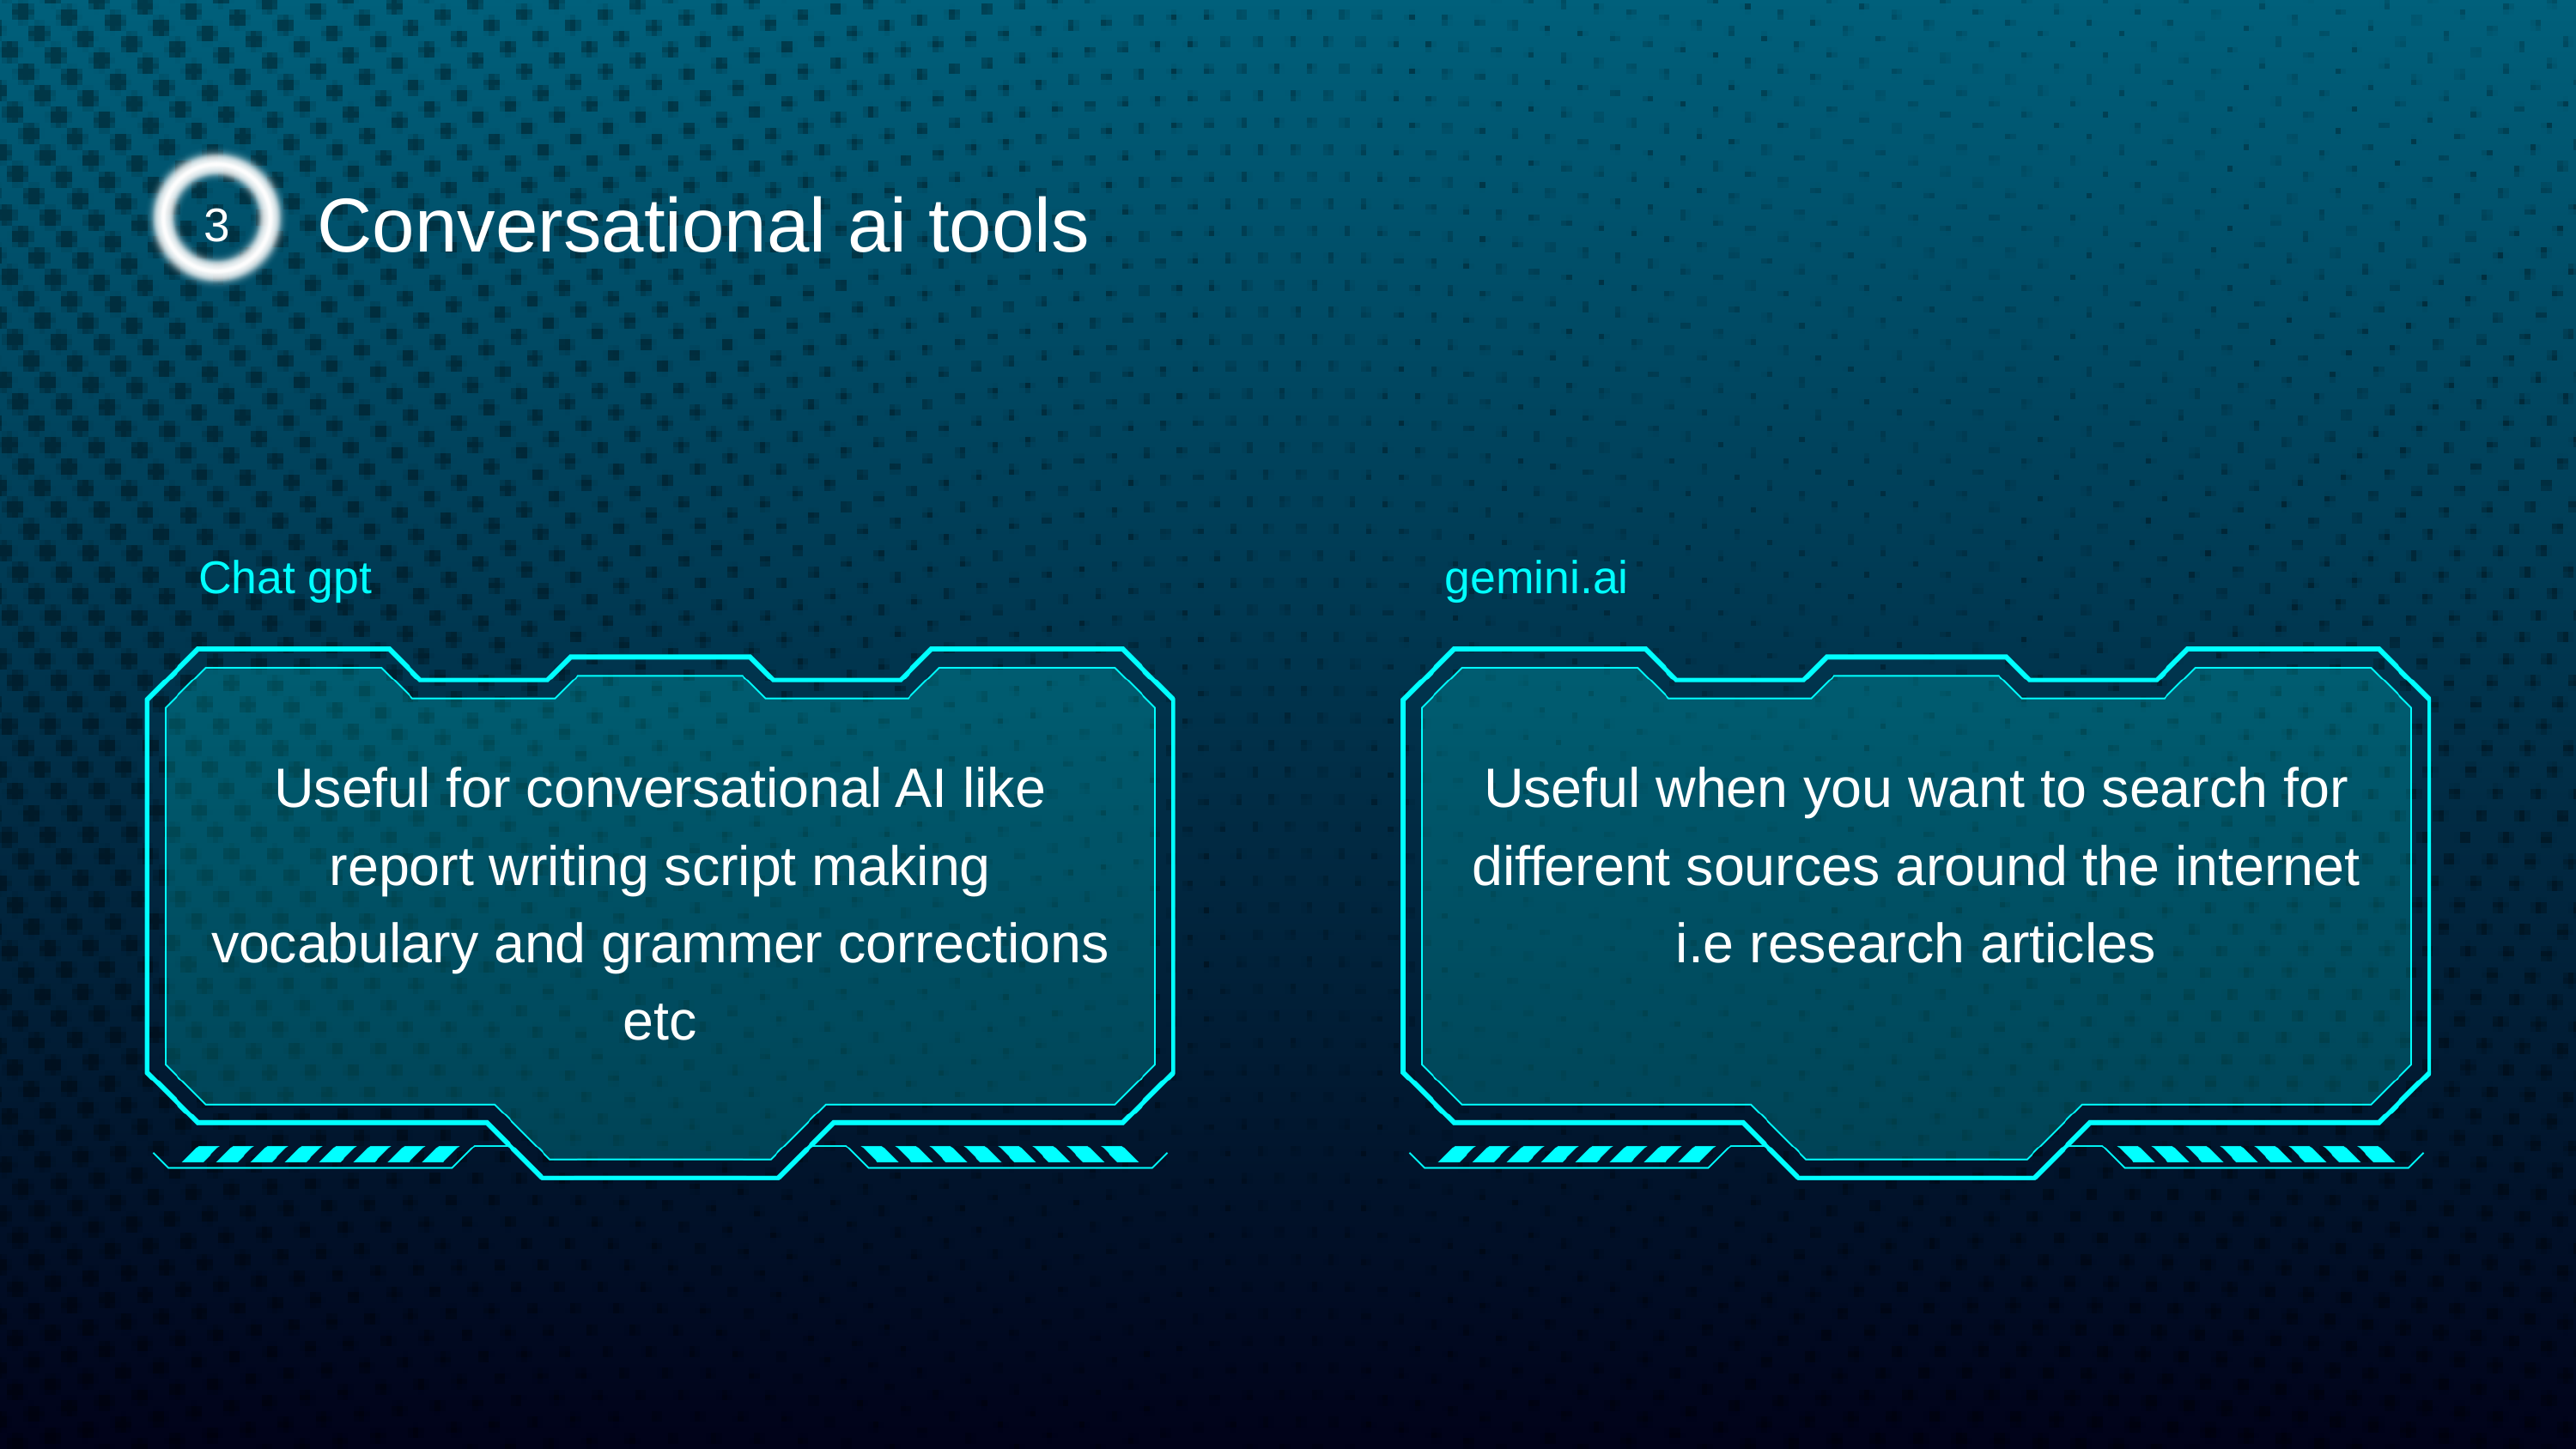

3
Conversational ai tools
Chat gpt
gemini.ai

Useful for conversational AI like report writing script making vocabulary and grammer corrections etc
Useful when you want to search for different sources around the internet i.e research articles